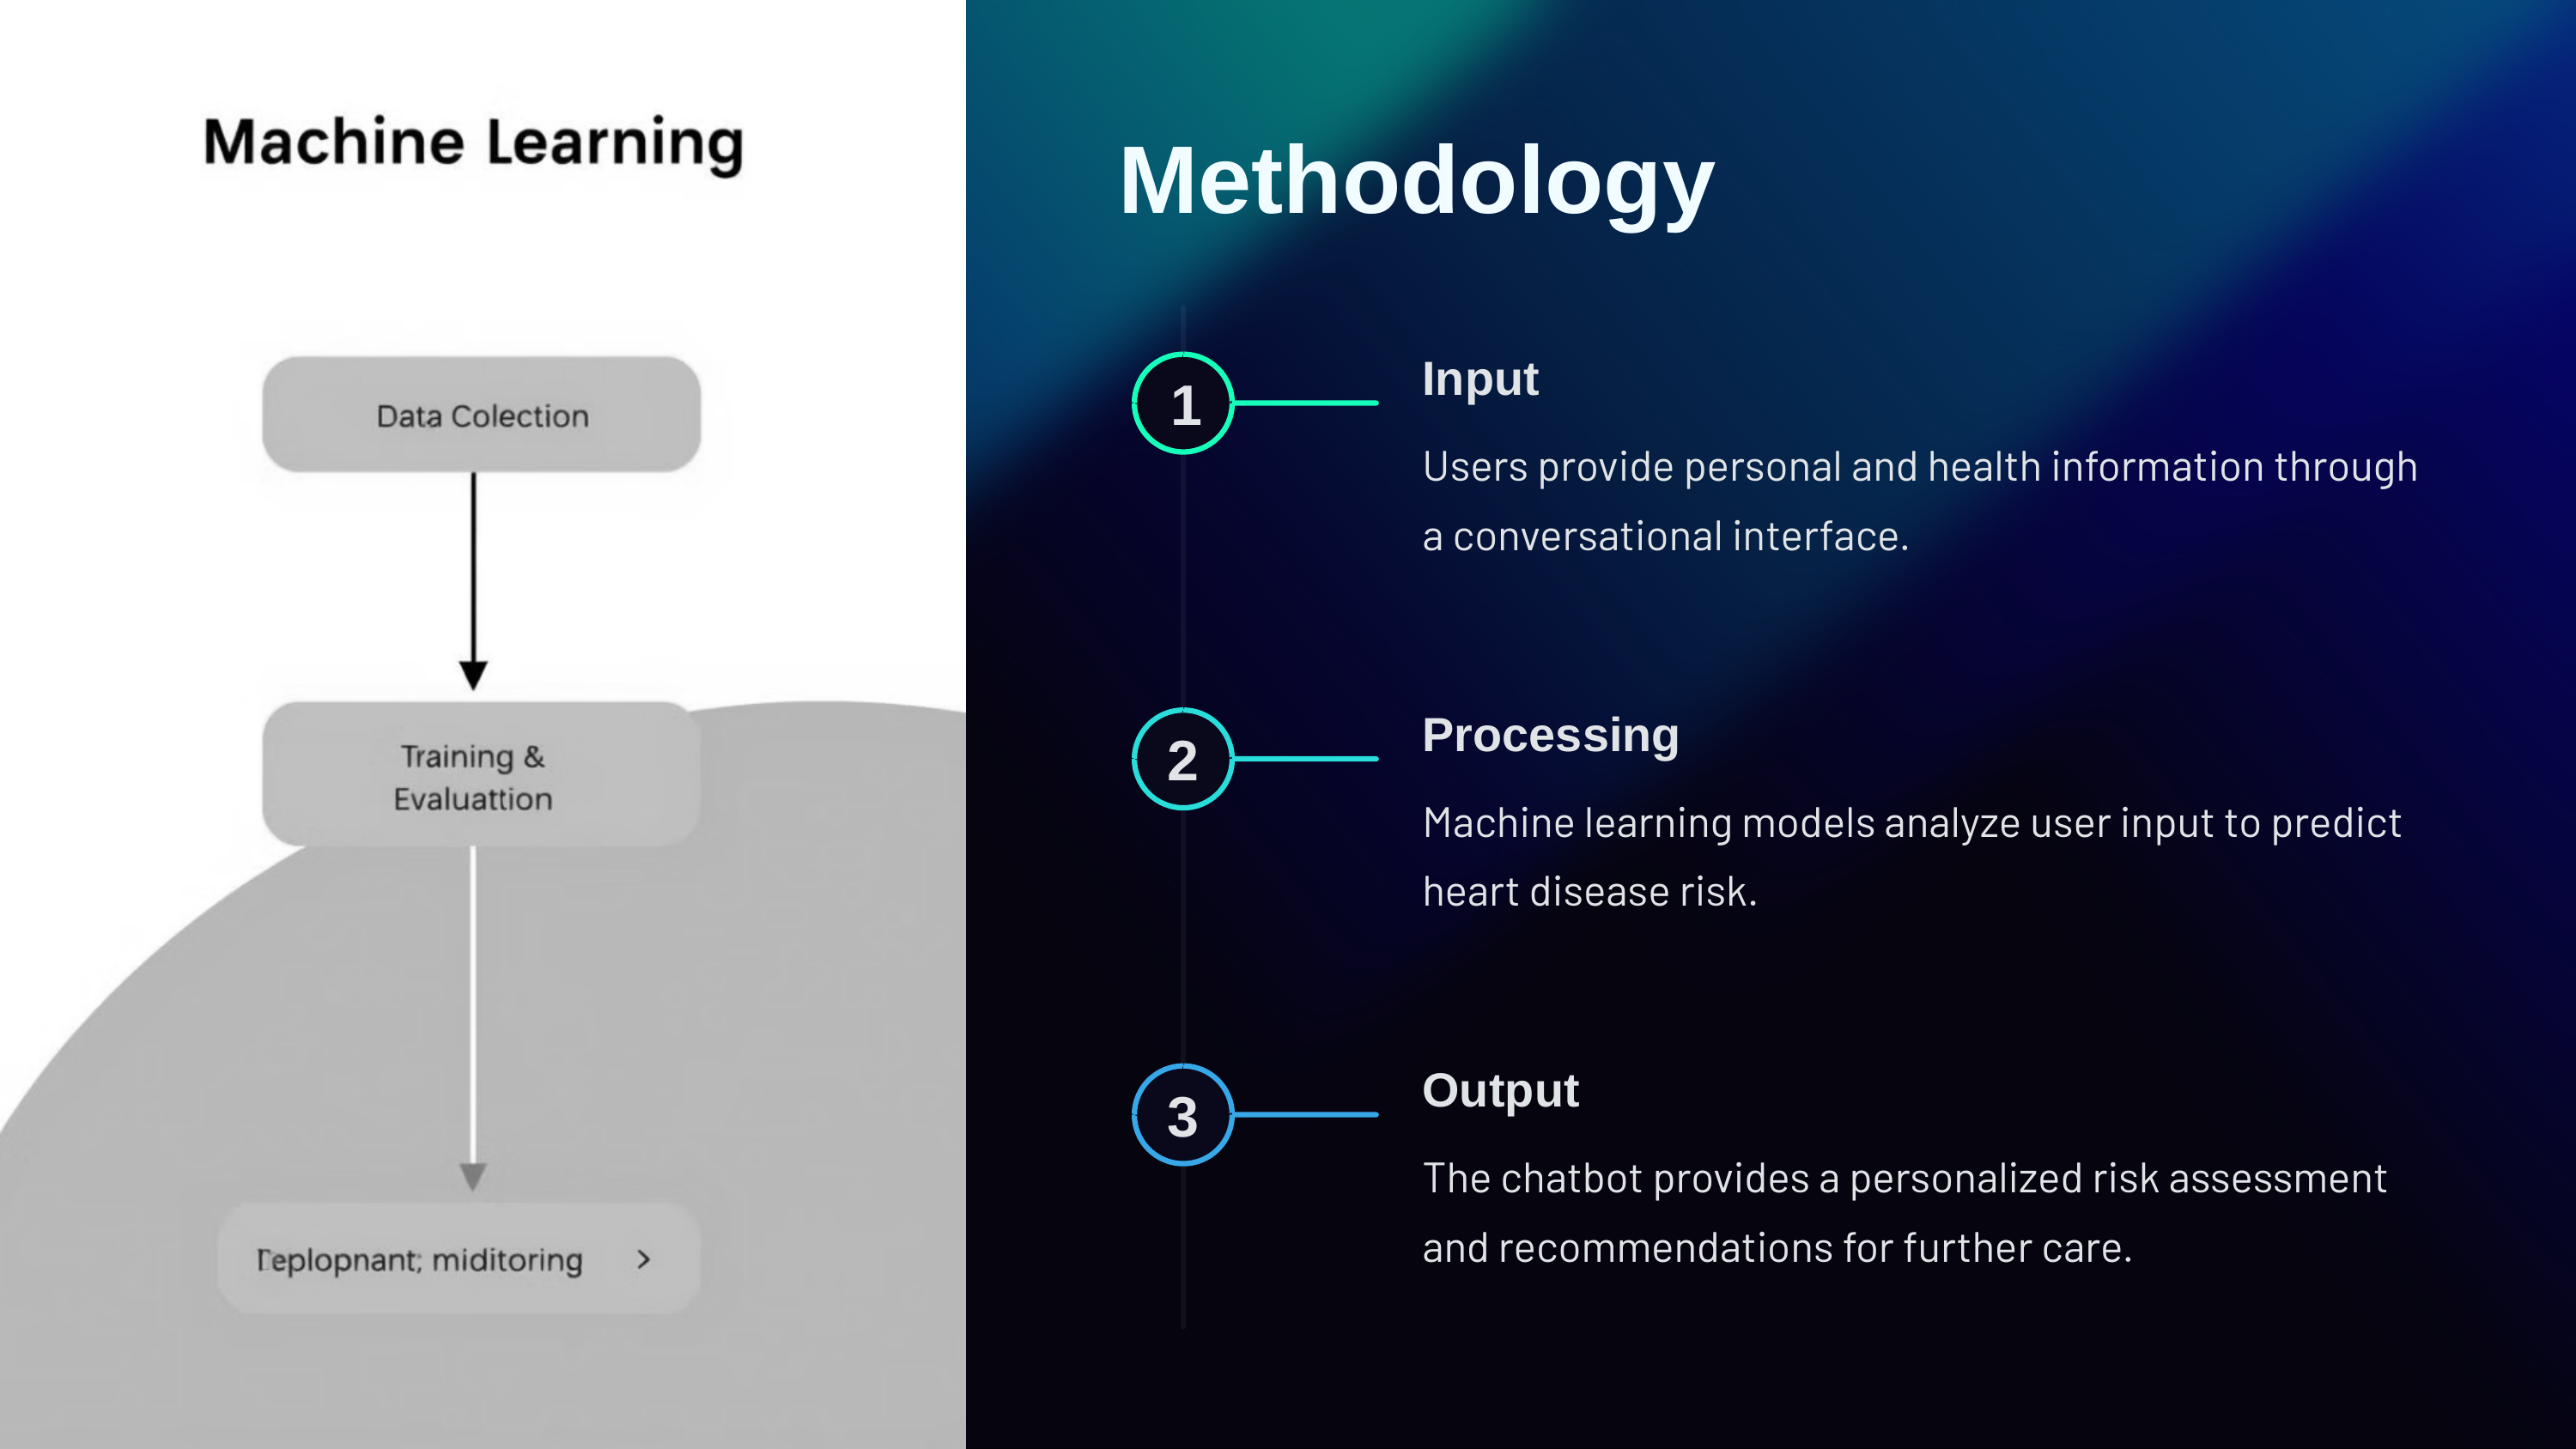

Methodology

Input

1

Users provide personal and health information through a conversational interface.
Processing

2

Machine learning models analyze user input to predict heart disease risk.
Output

3

The chatbot provides a personalized risk assessment and recommendations for further care.